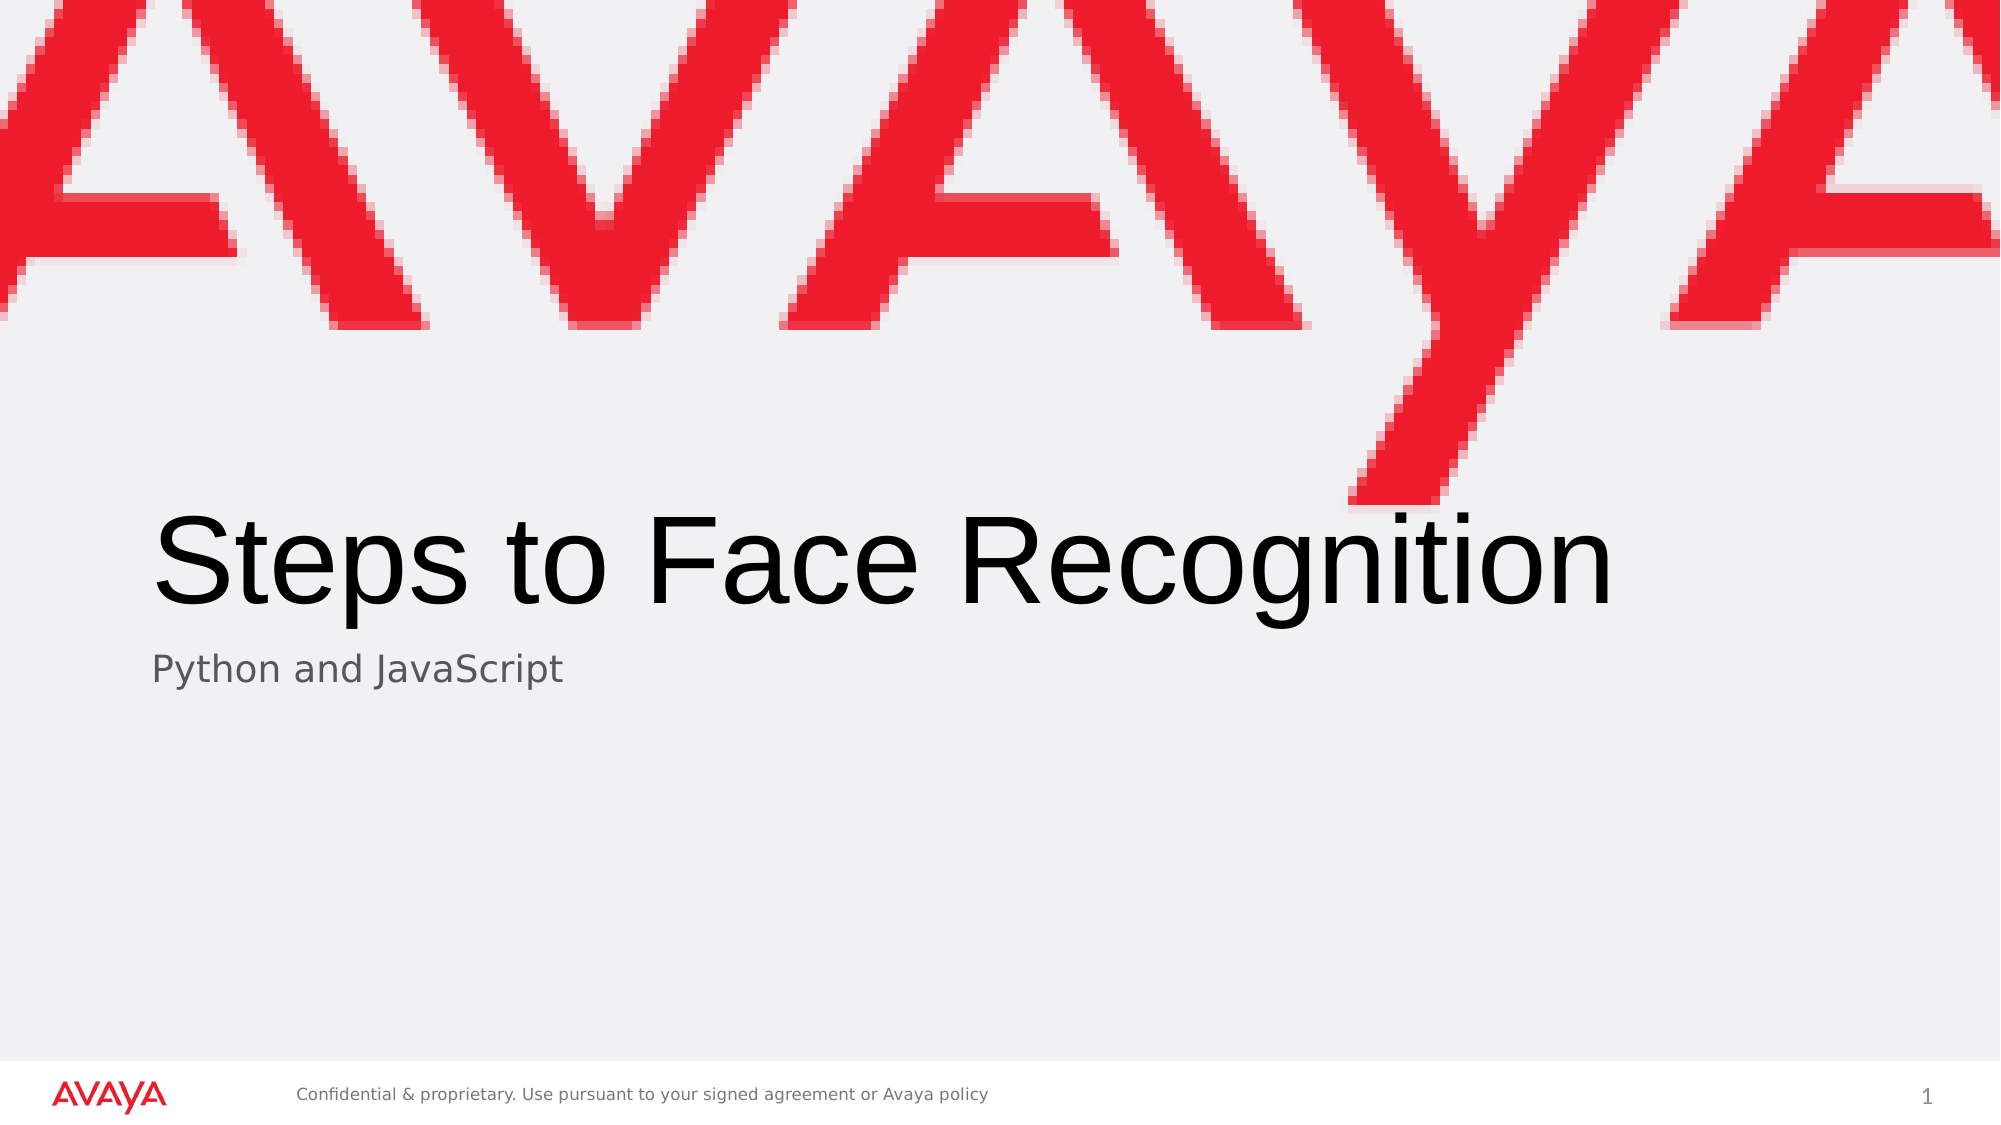

# Steps to Face Recognition
Python and JavaScript